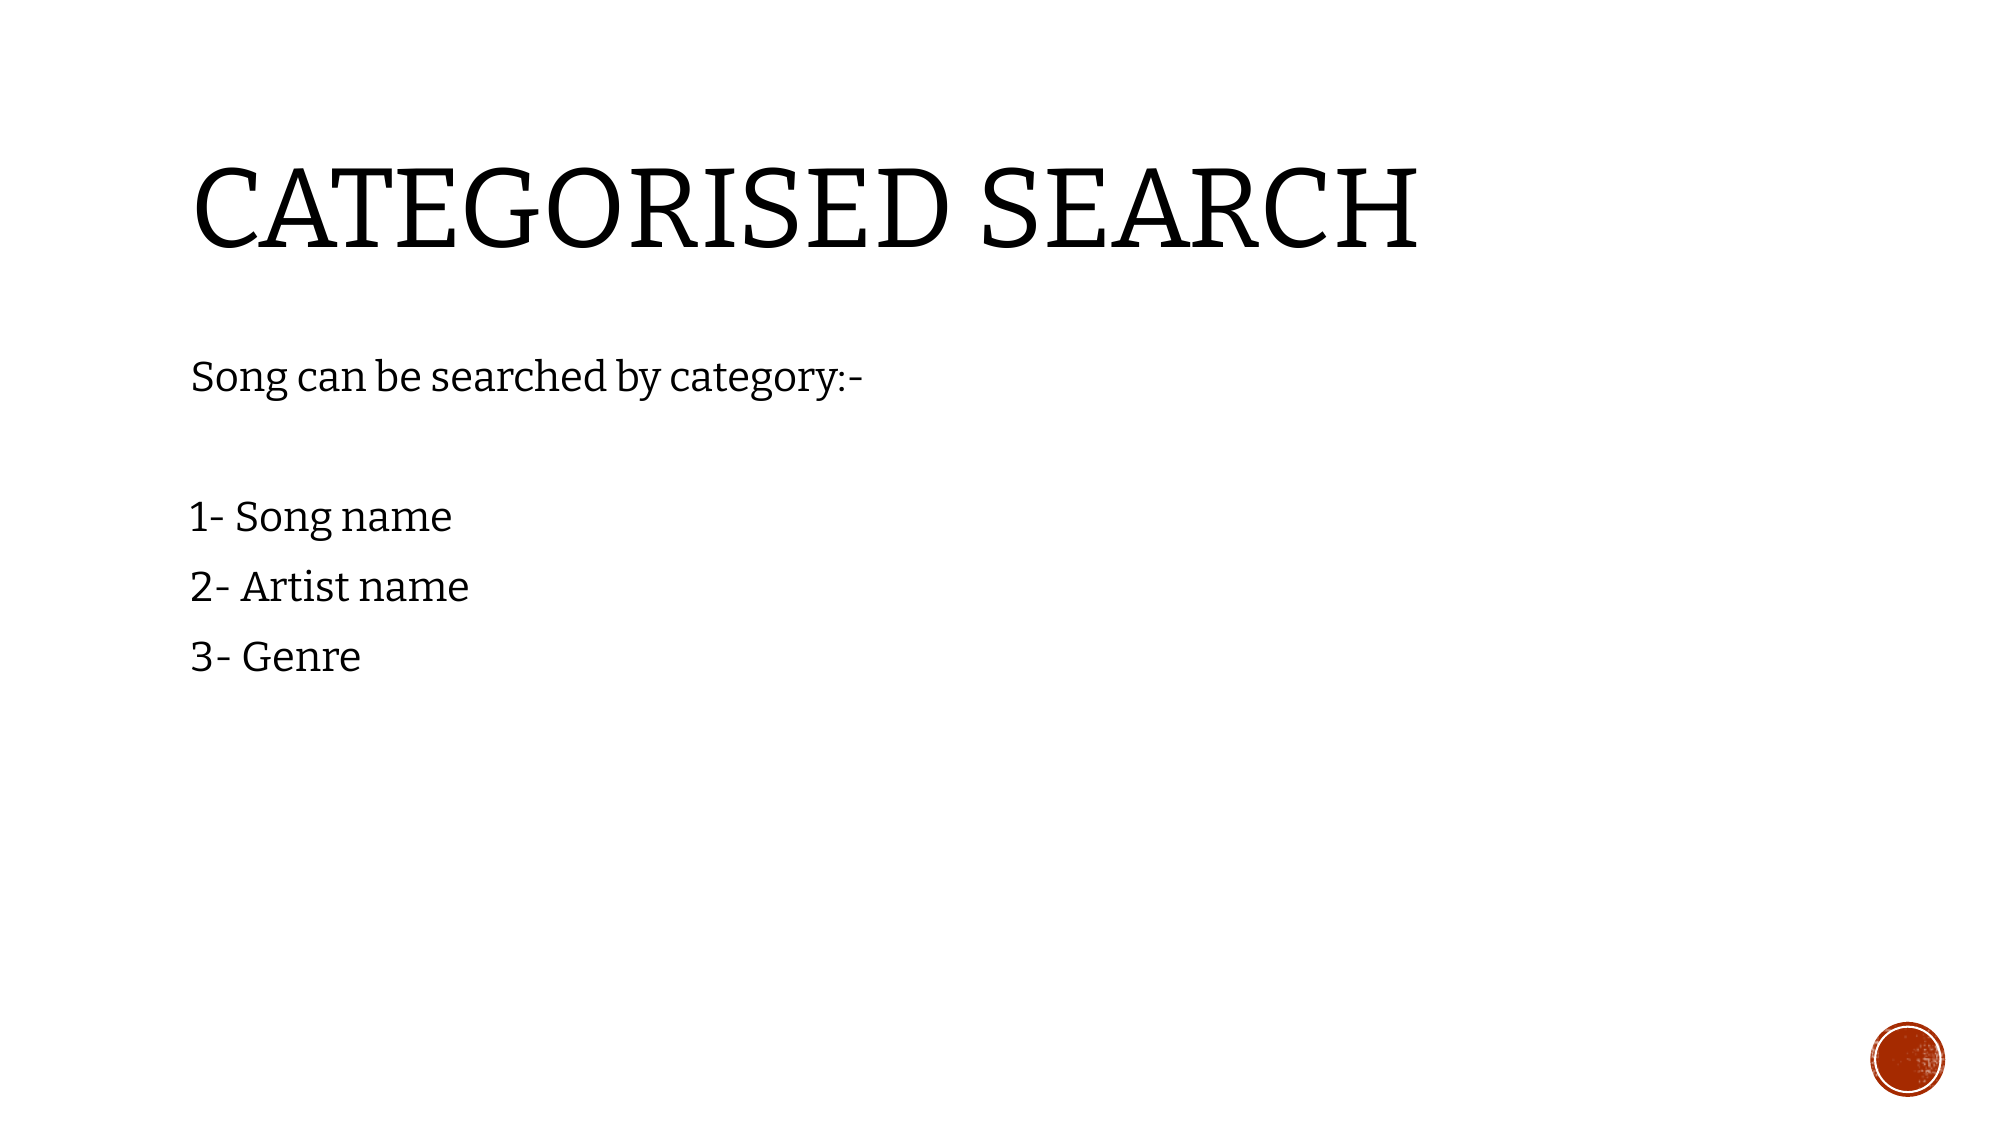

# Categorised search
Song can be searched by category:-

1- Song name
2- Artist name
3- Genre